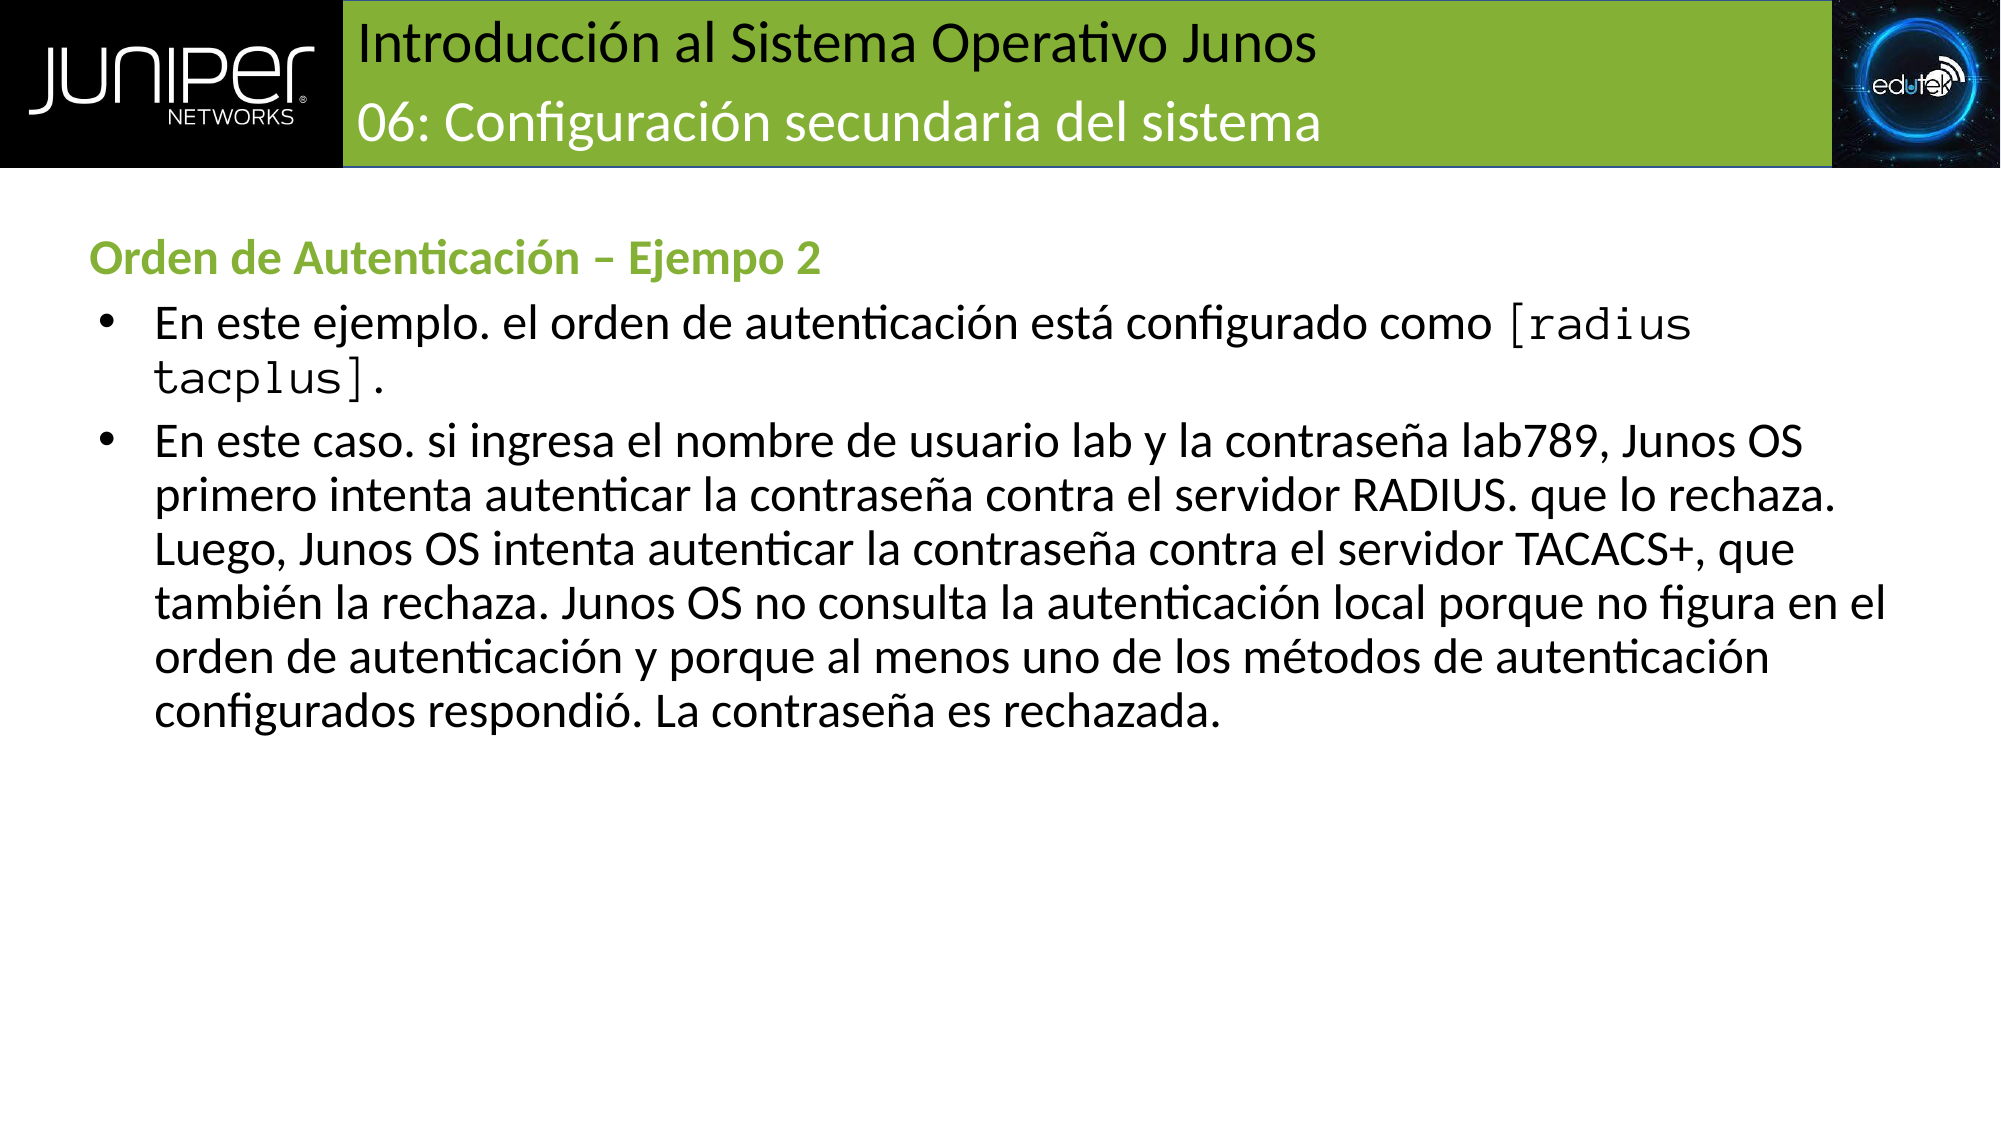

# Introducción al Sistema Operativo Junos
06: Configuración secundaria del sistema

Orden de Autenticación – Ejempo 2
En este ejemplo. el orden de autenticación está configurado como [radius tacplus].
En este caso. si ingresa el nombre de usuario lab y la contraseña lab789, Junos OS primero intenta autenticar la contraseña contra el servidor RADIUS. que lo rechaza. Luego, Junos OS intenta autenticar la contraseña contra el servidor TACACS+, que también la rechaza. Junos OS no consulta la autenticación local porque no figura en el orden de autenticación y porque al menos uno de los métodos de autenticación configurados respondió. La contraseña es rechazada.